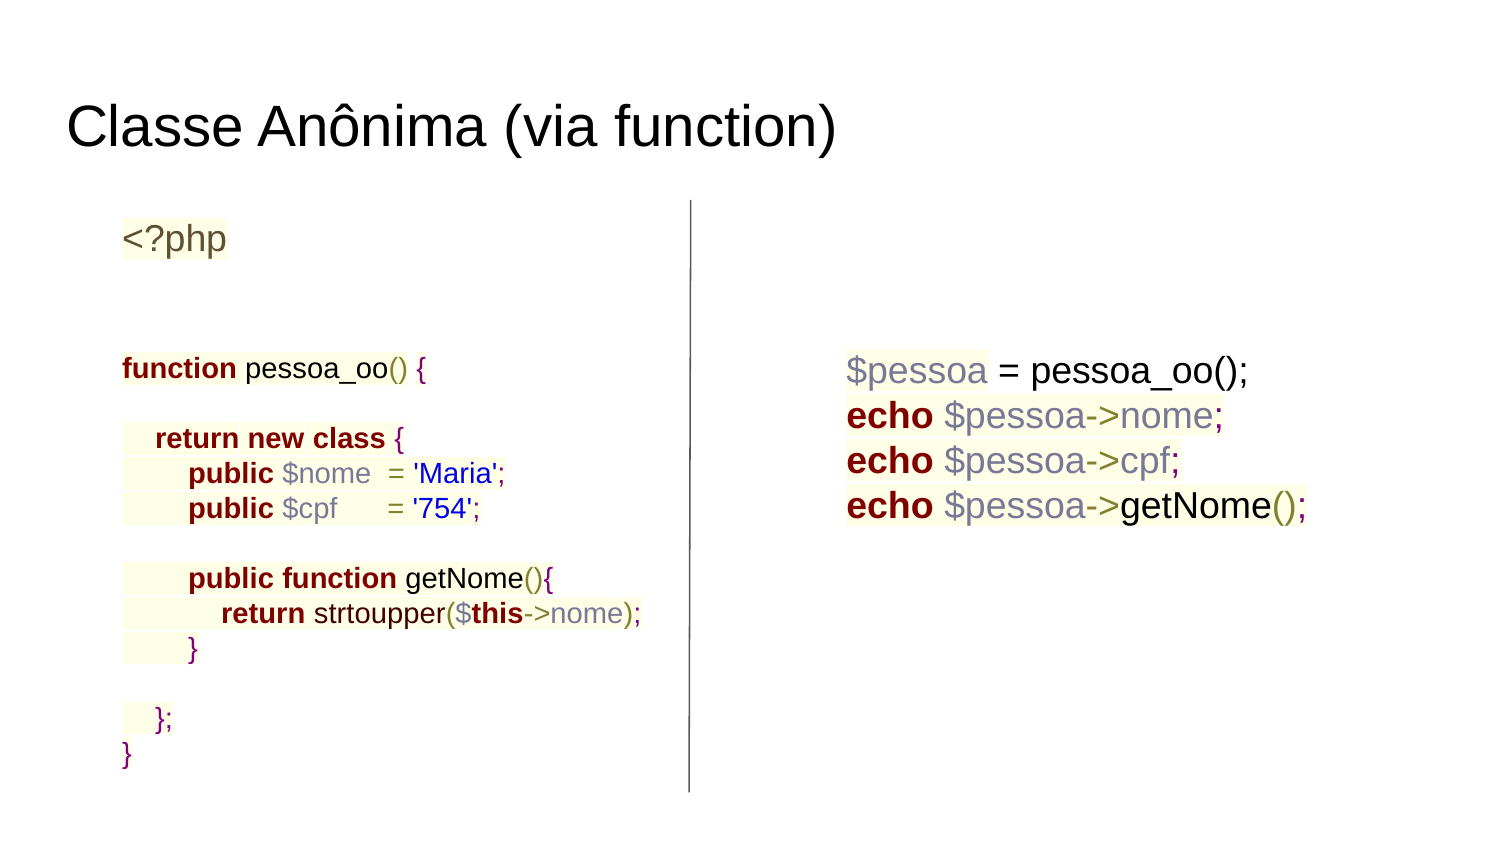

# Classe Anônima (via function)

$pessoa = pessoa_oo();
echo $pessoa->nome;
echo $pessoa->cpf;
echo $pessoa->getNome();
<?php
function pessoa_oo() {
    return new class {
        public $nome  = 'Maria';
        public $cpf      = '754';
        public function getNome(){
            return strtoupper($this->nome);
        }
    };
}